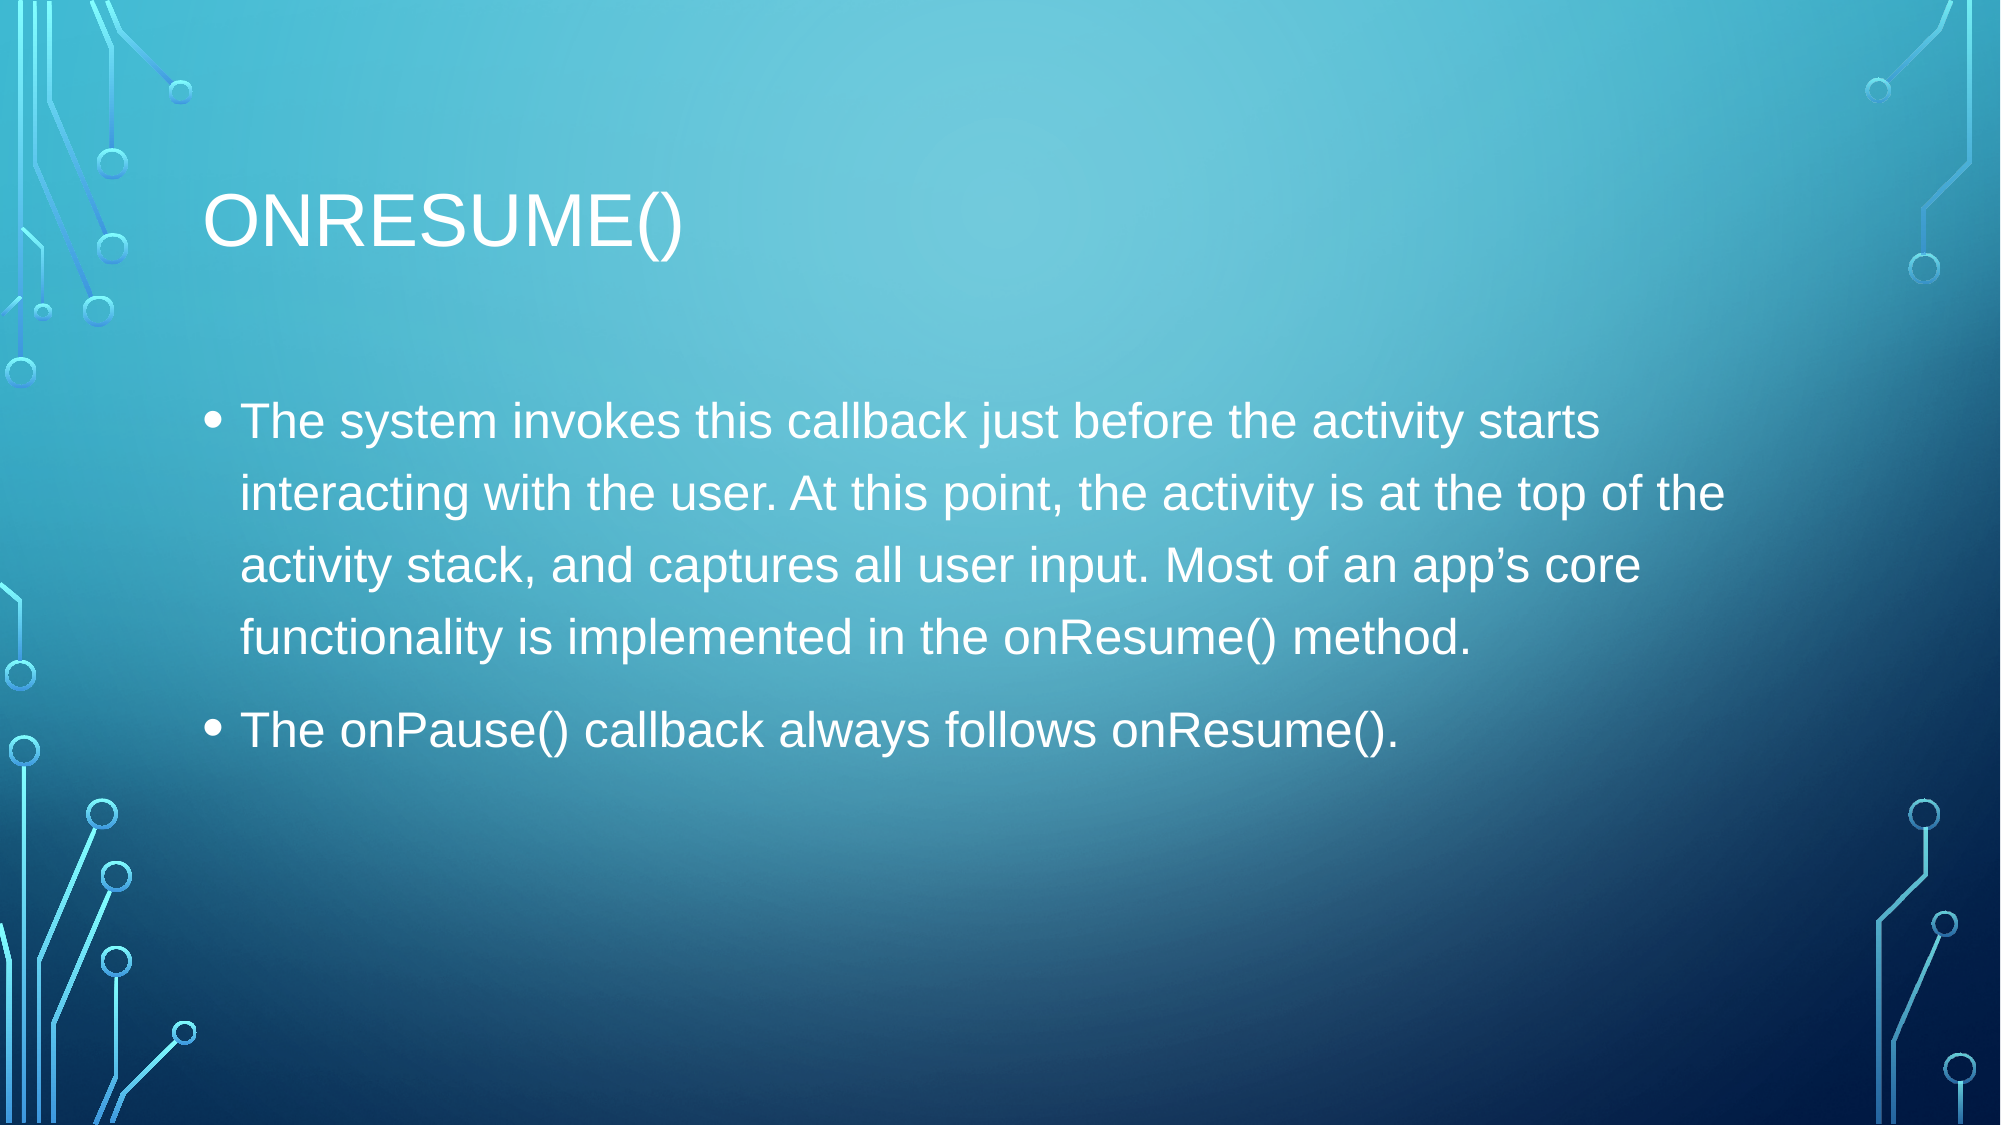

# onResume()
The system invokes this callback just before the activity starts interacting with the user. At this point, the activity is at the top of the activity stack, and captures all user input. Most of an app’s core functionality is implemented in the onResume() method.
The onPause() callback always follows onResume().